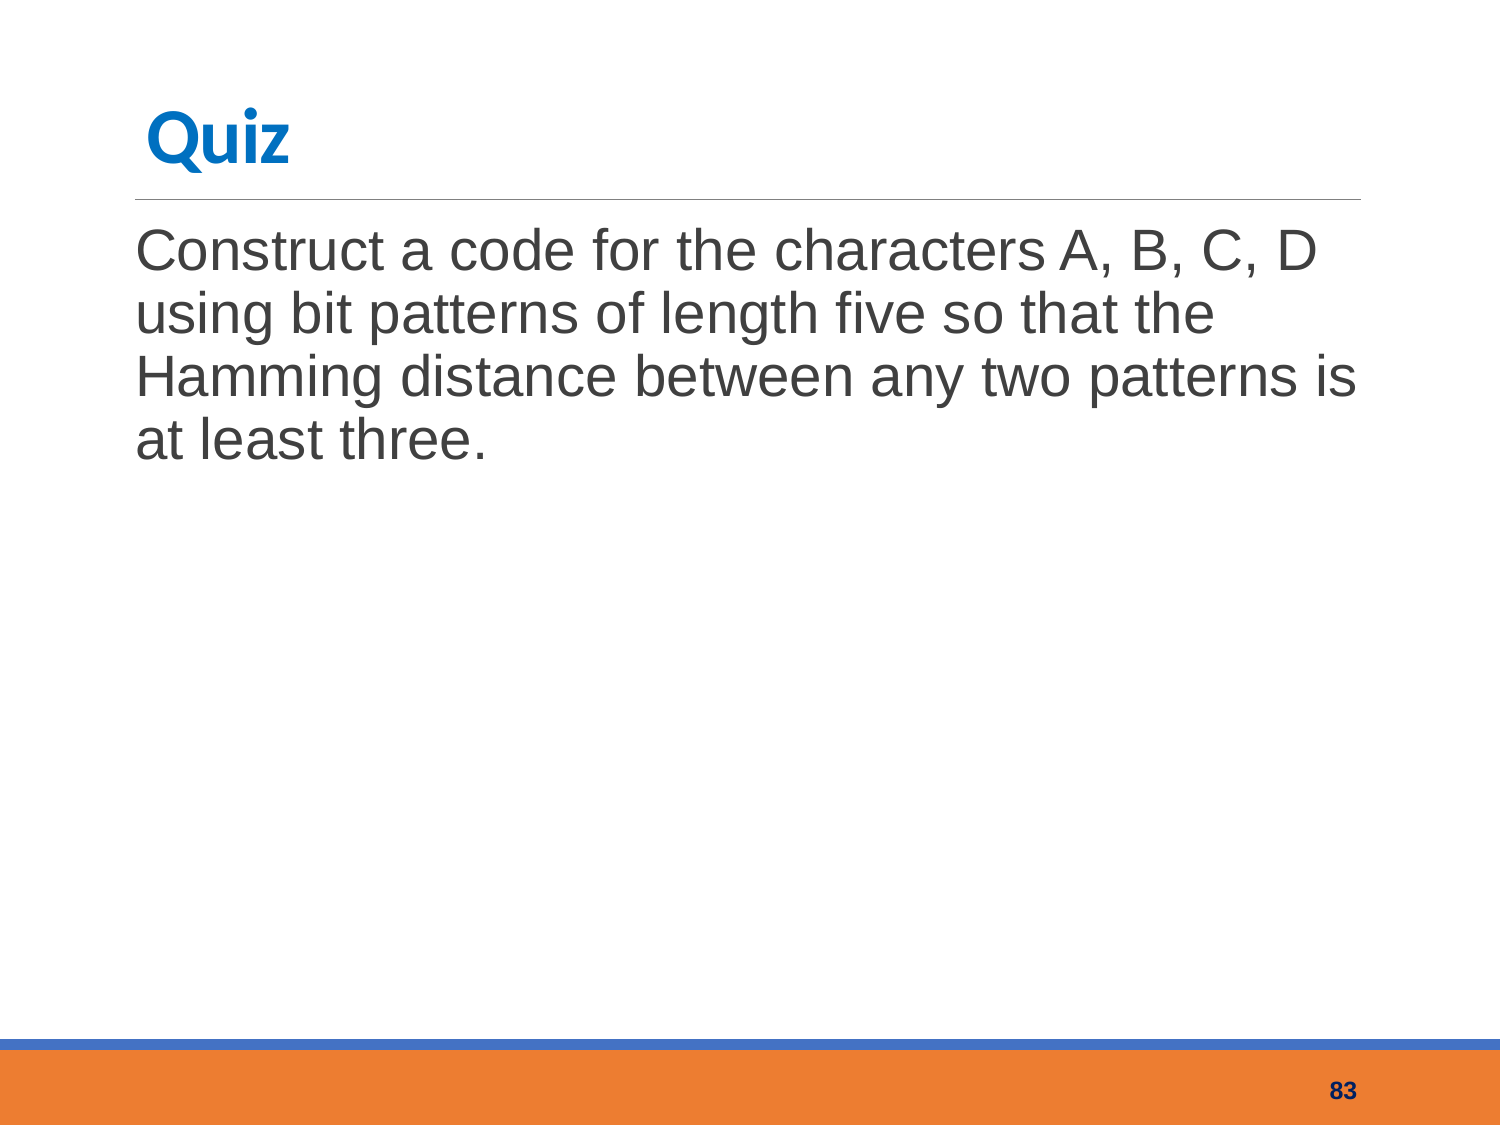

# Quiz
Construct a code for the characters A, B, C, D using bit patterns of length five so that the Hamming distance between any two patterns is at least three.
83